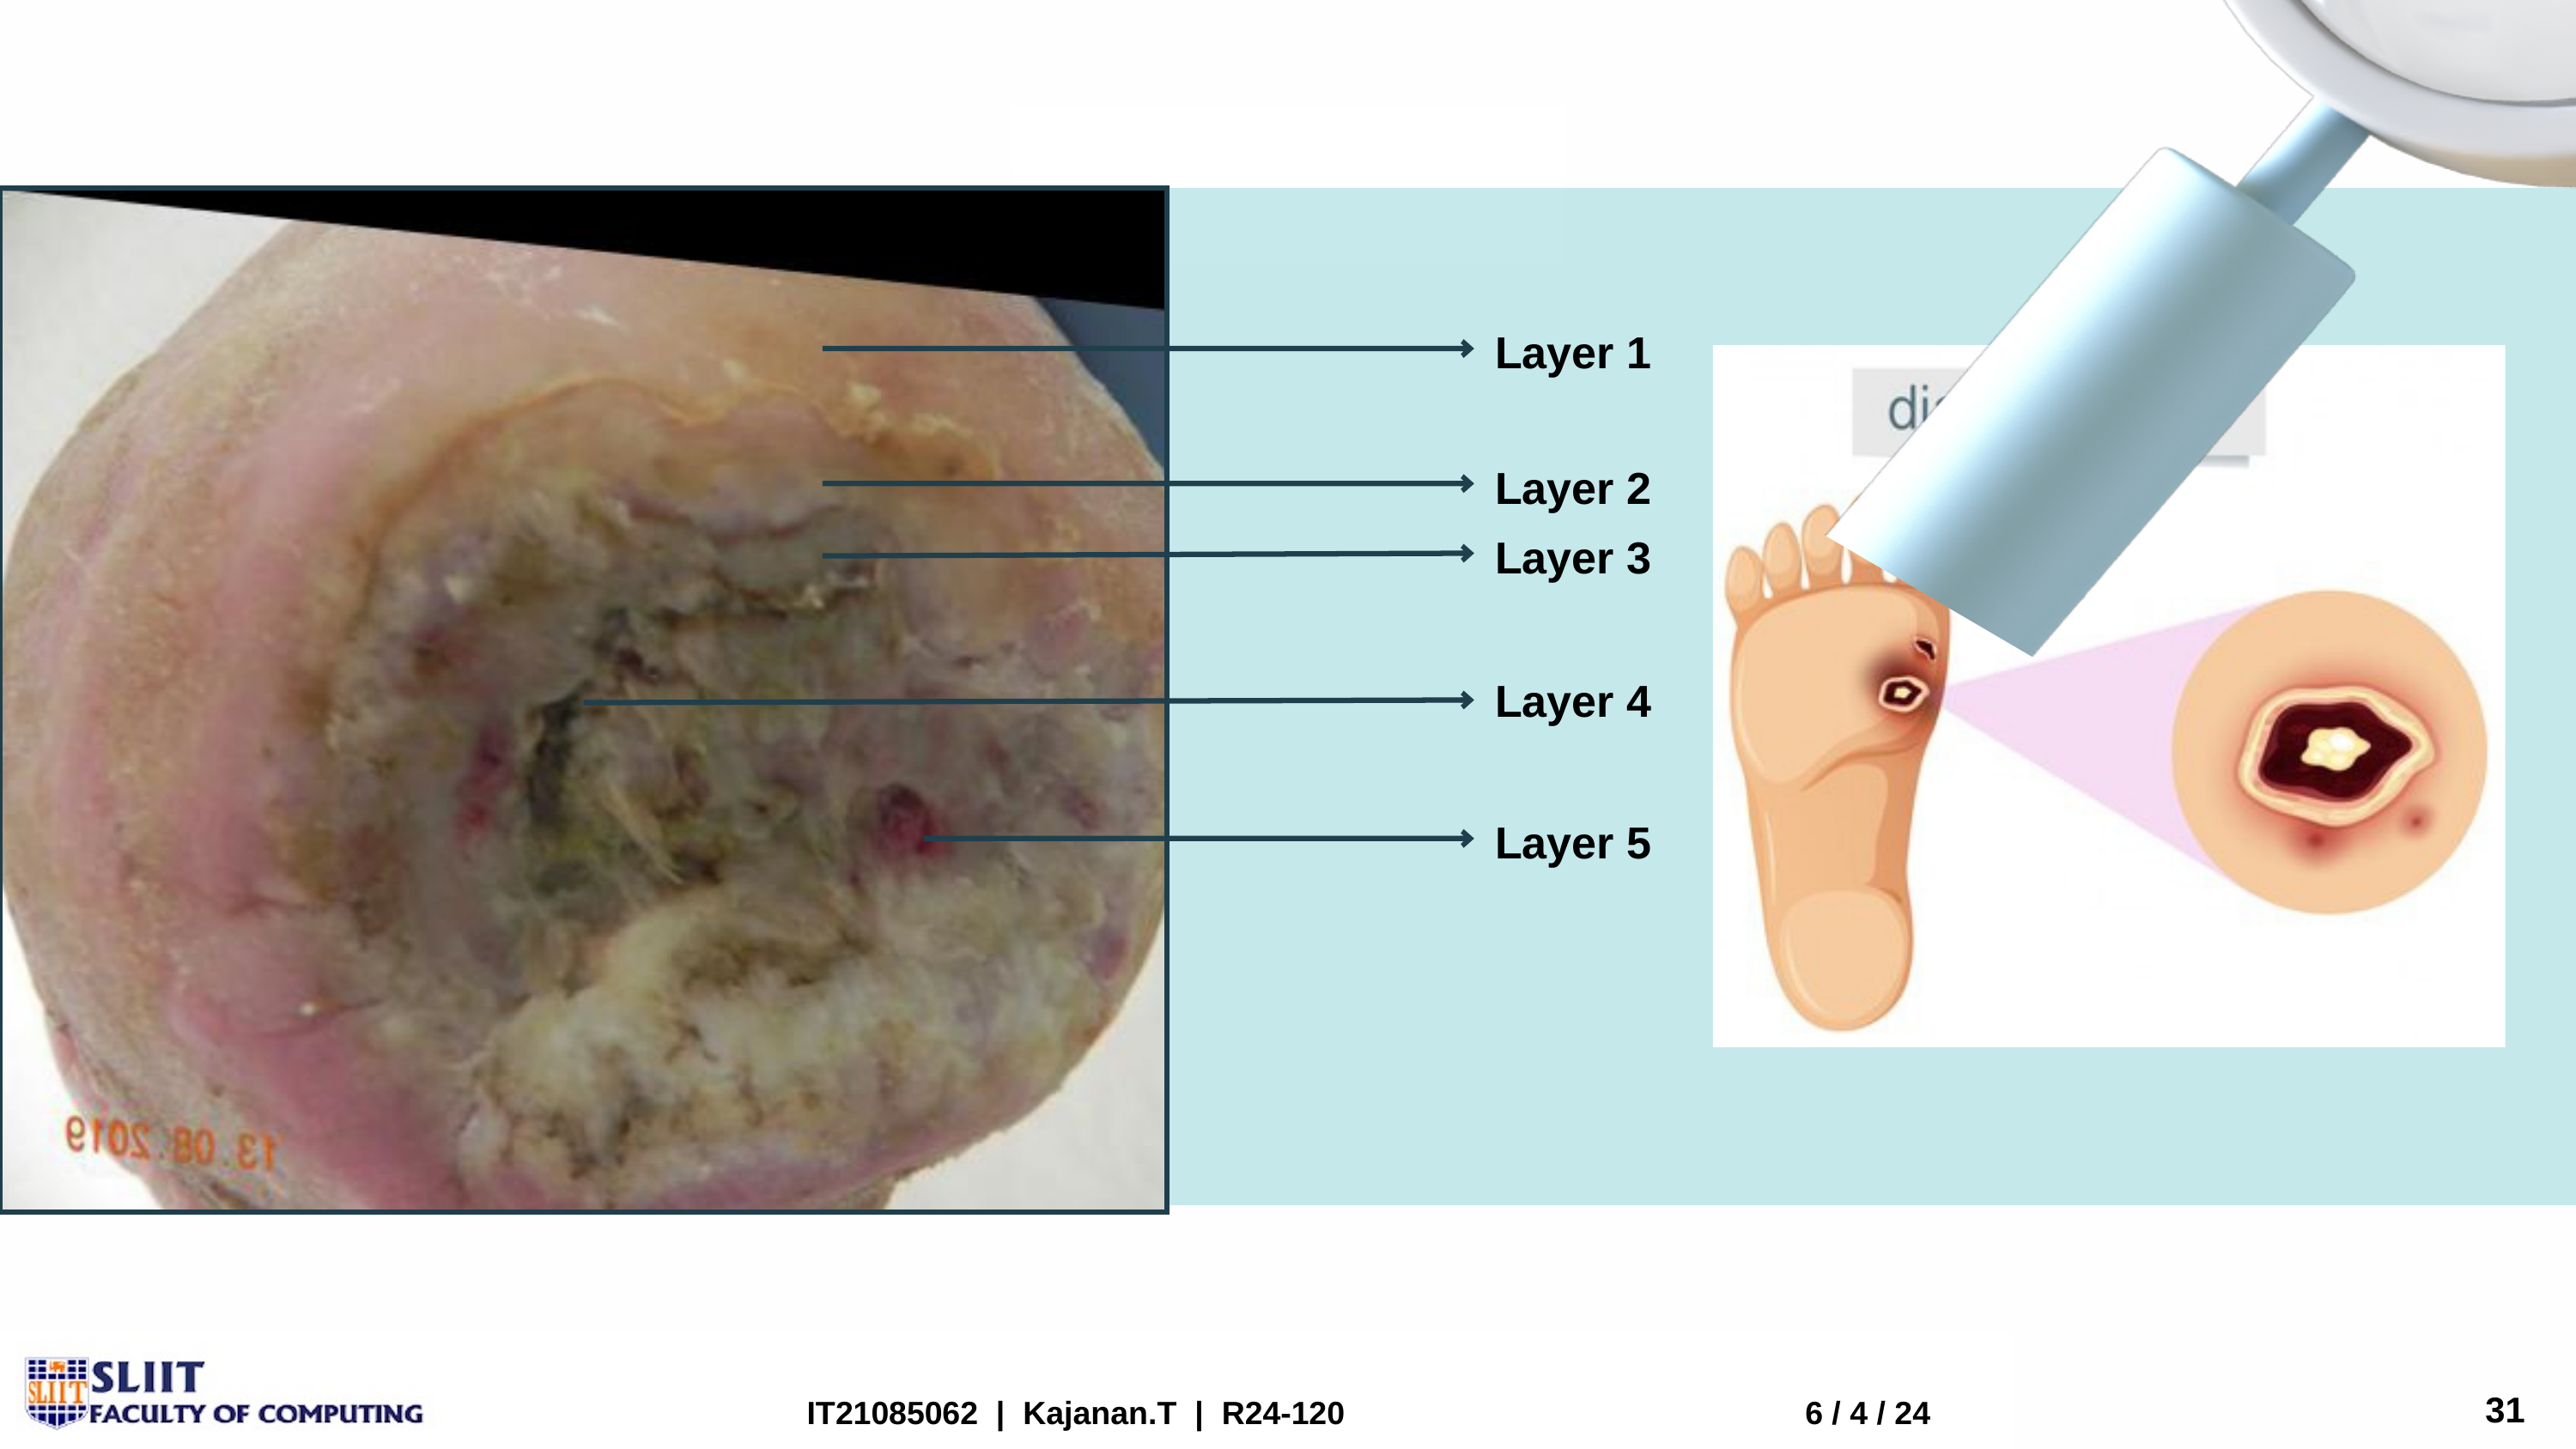

Layer 1

Layer 2

Layer 3

Layer 4

Layer 5

31
IT21085062  |  Kajanan.T  |  R24-120
6 / 4 / 24